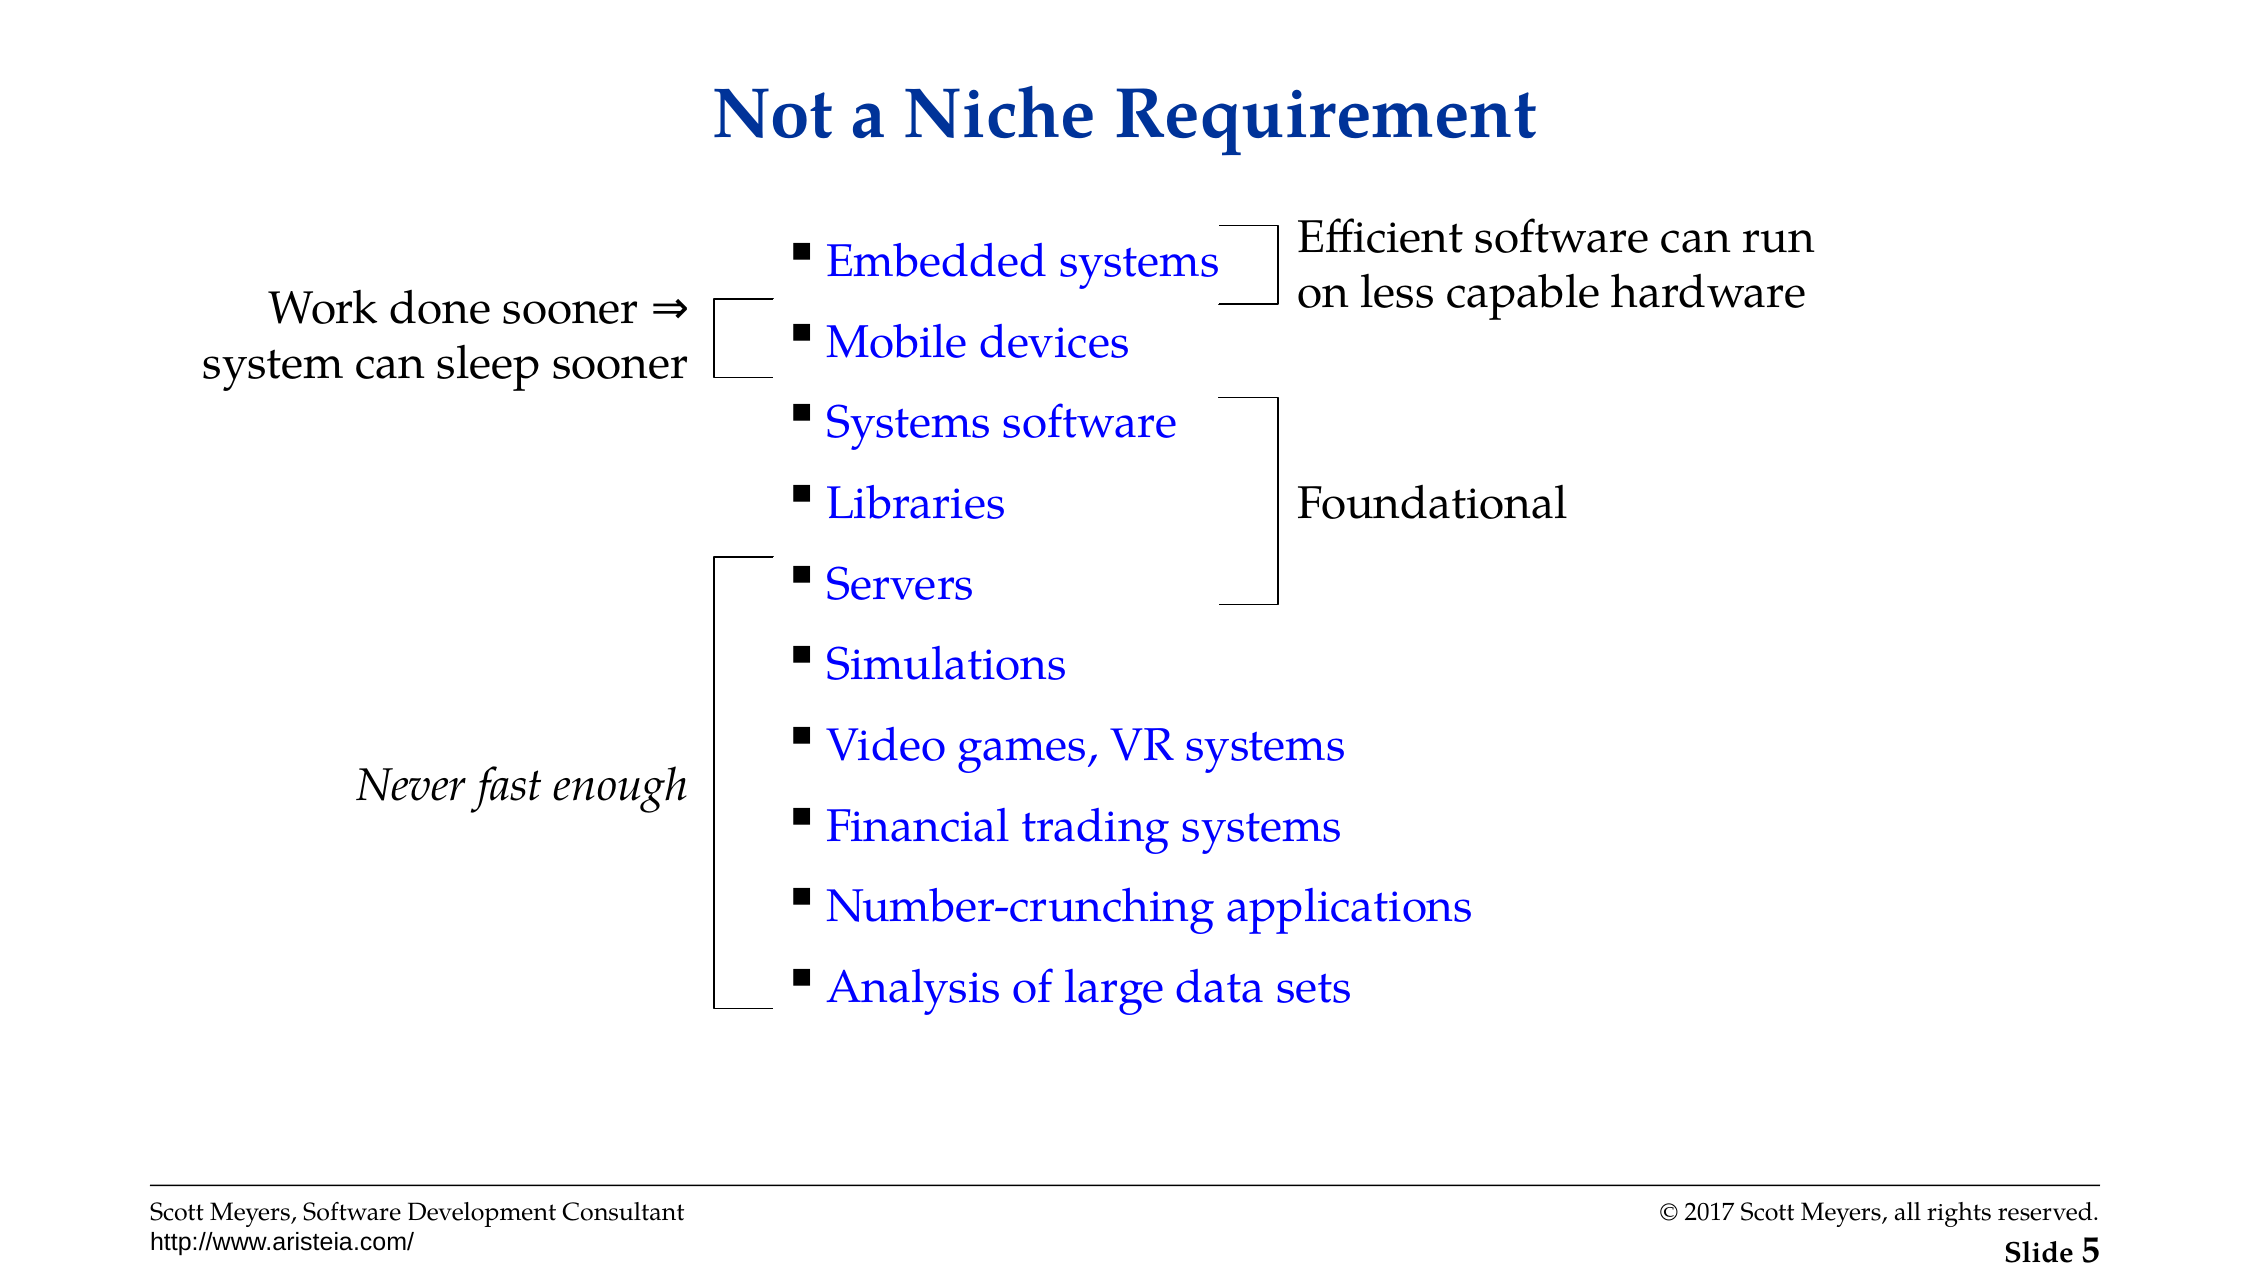

# Not a Niche Requirement
Efficient software can run on less capable hardware

Embedded systems
Mobile devices
Systems software
Libraries
Servers
Simulations
Video games, VR systems
Financial trading systems
Number-crunching applications
Analysis of large data sets
Work done sooner ⇒ system can sleep sooner

Foundational

Never fast enough
© 2017 Scott Meyers, all rights reserved.
Slide 5
Scott Meyers, Software Development Consultant
http://www.aristeia.com/